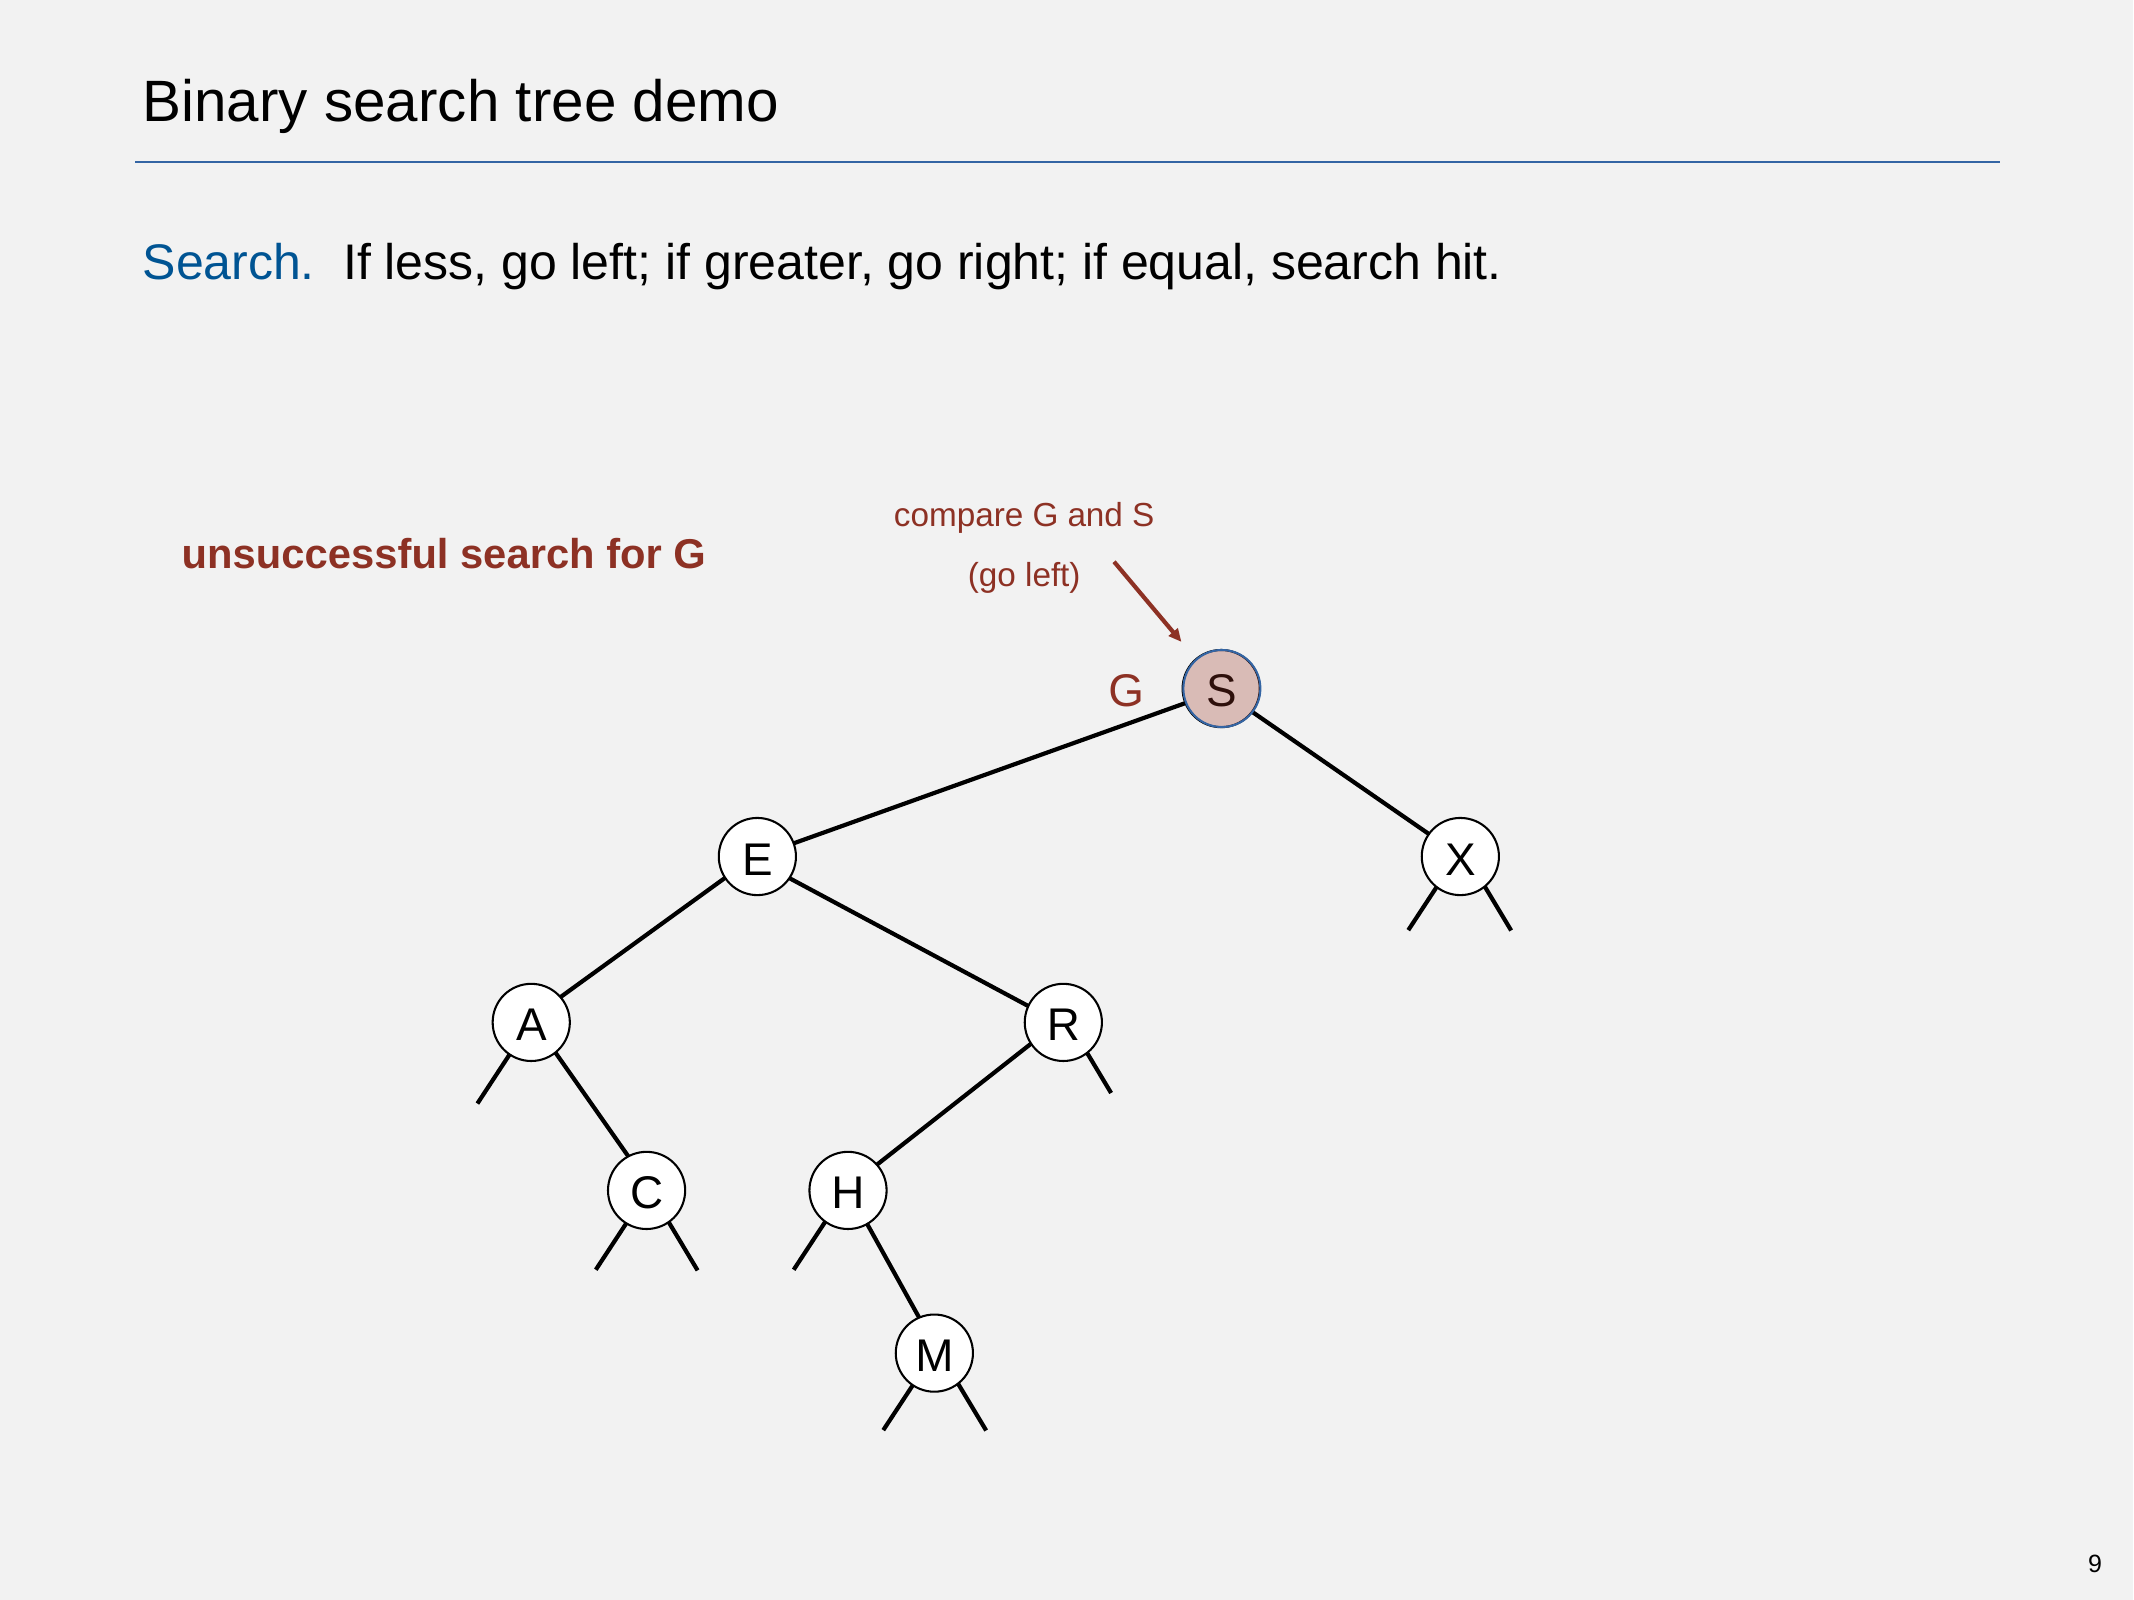

# Binary search tree demo
Search.  If less, go left; if greater, go right; if equal, search hit.
compare G and S
(go left)

unsuccessful search for G
G

S

E
X

A
R

C
H

M

9